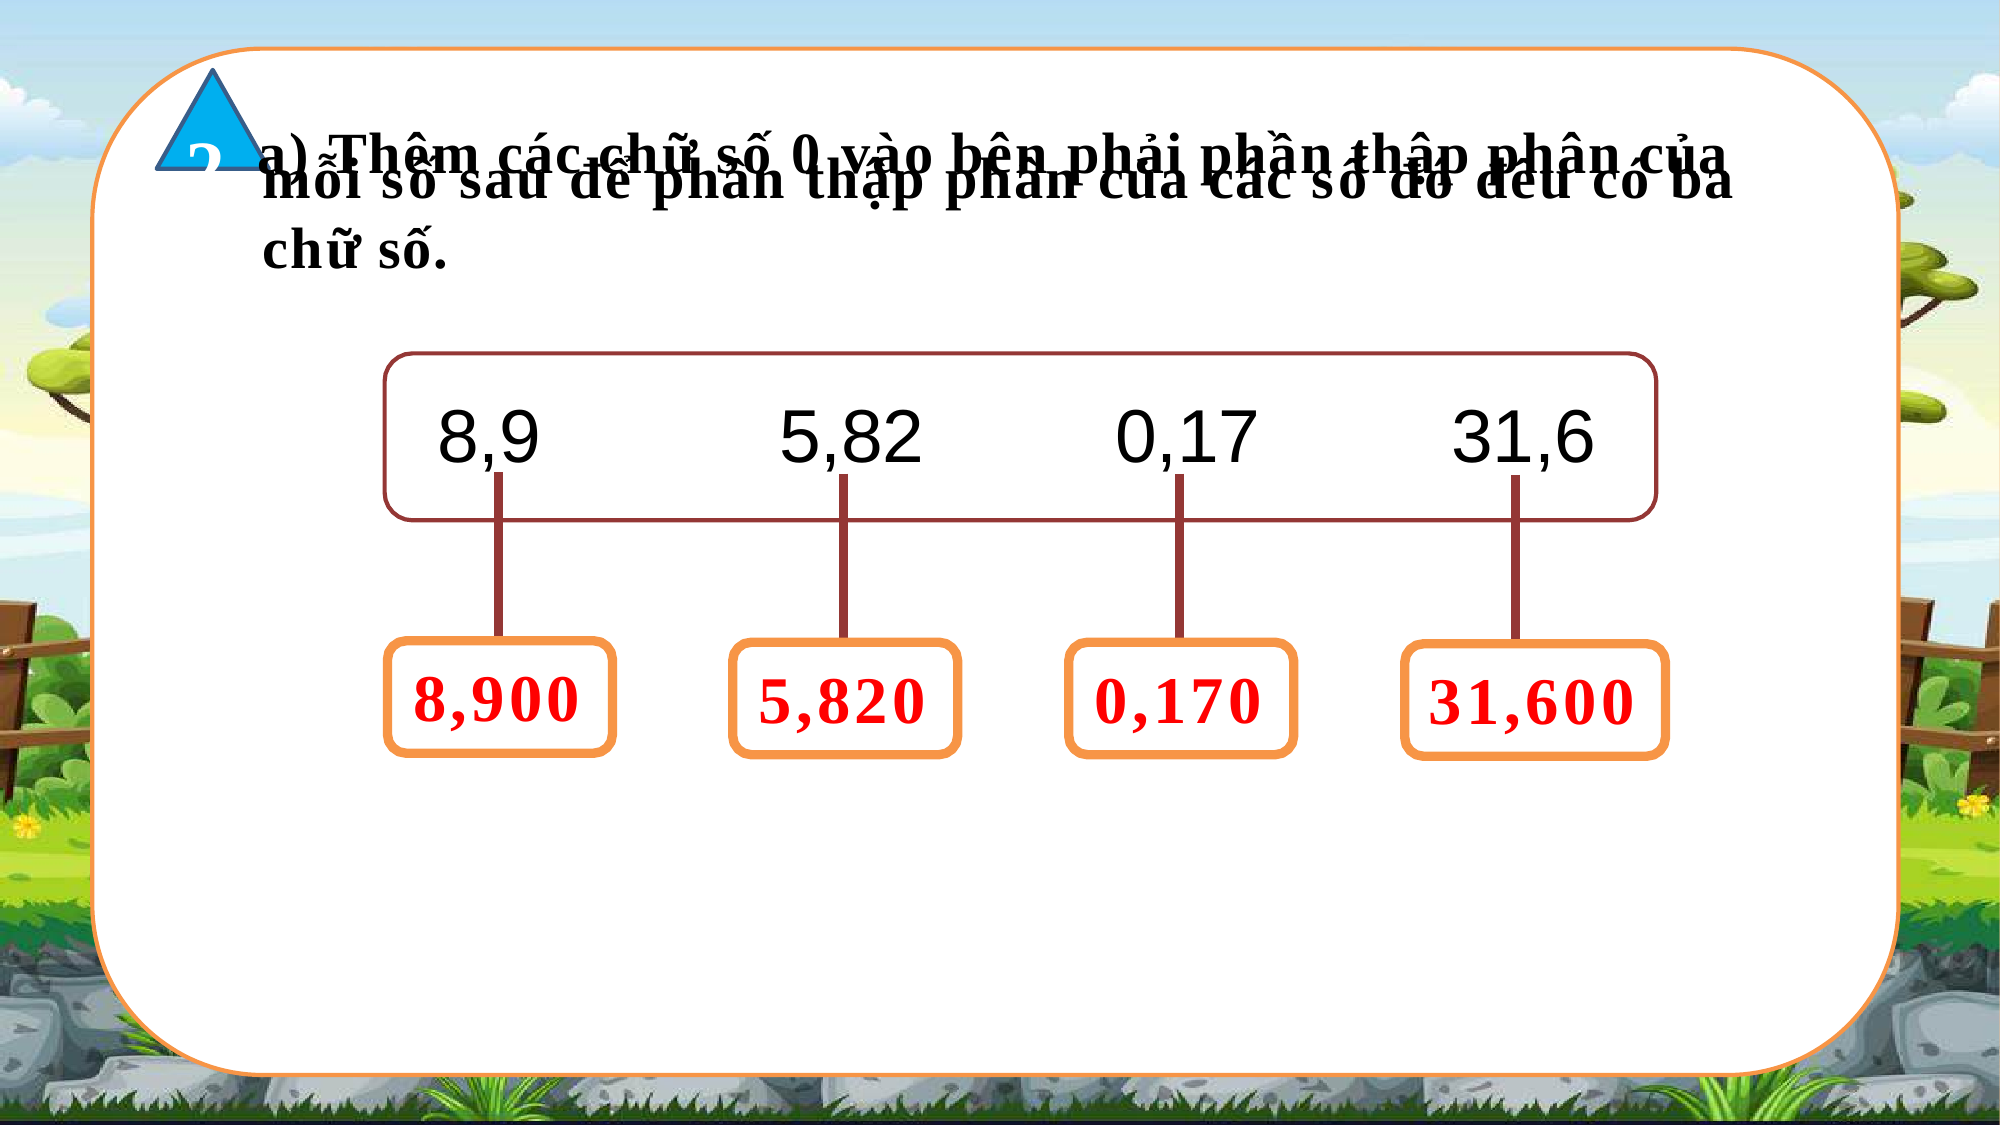

# 2 a) Thêm các chữ số 0 vào bên phải phần thập phân của
mỗi số sau để phần thập phân của các số đó đều có ba
chữ số.

8,9	5,82	0,17	31,6

8,900
5,820
0,170
31,600